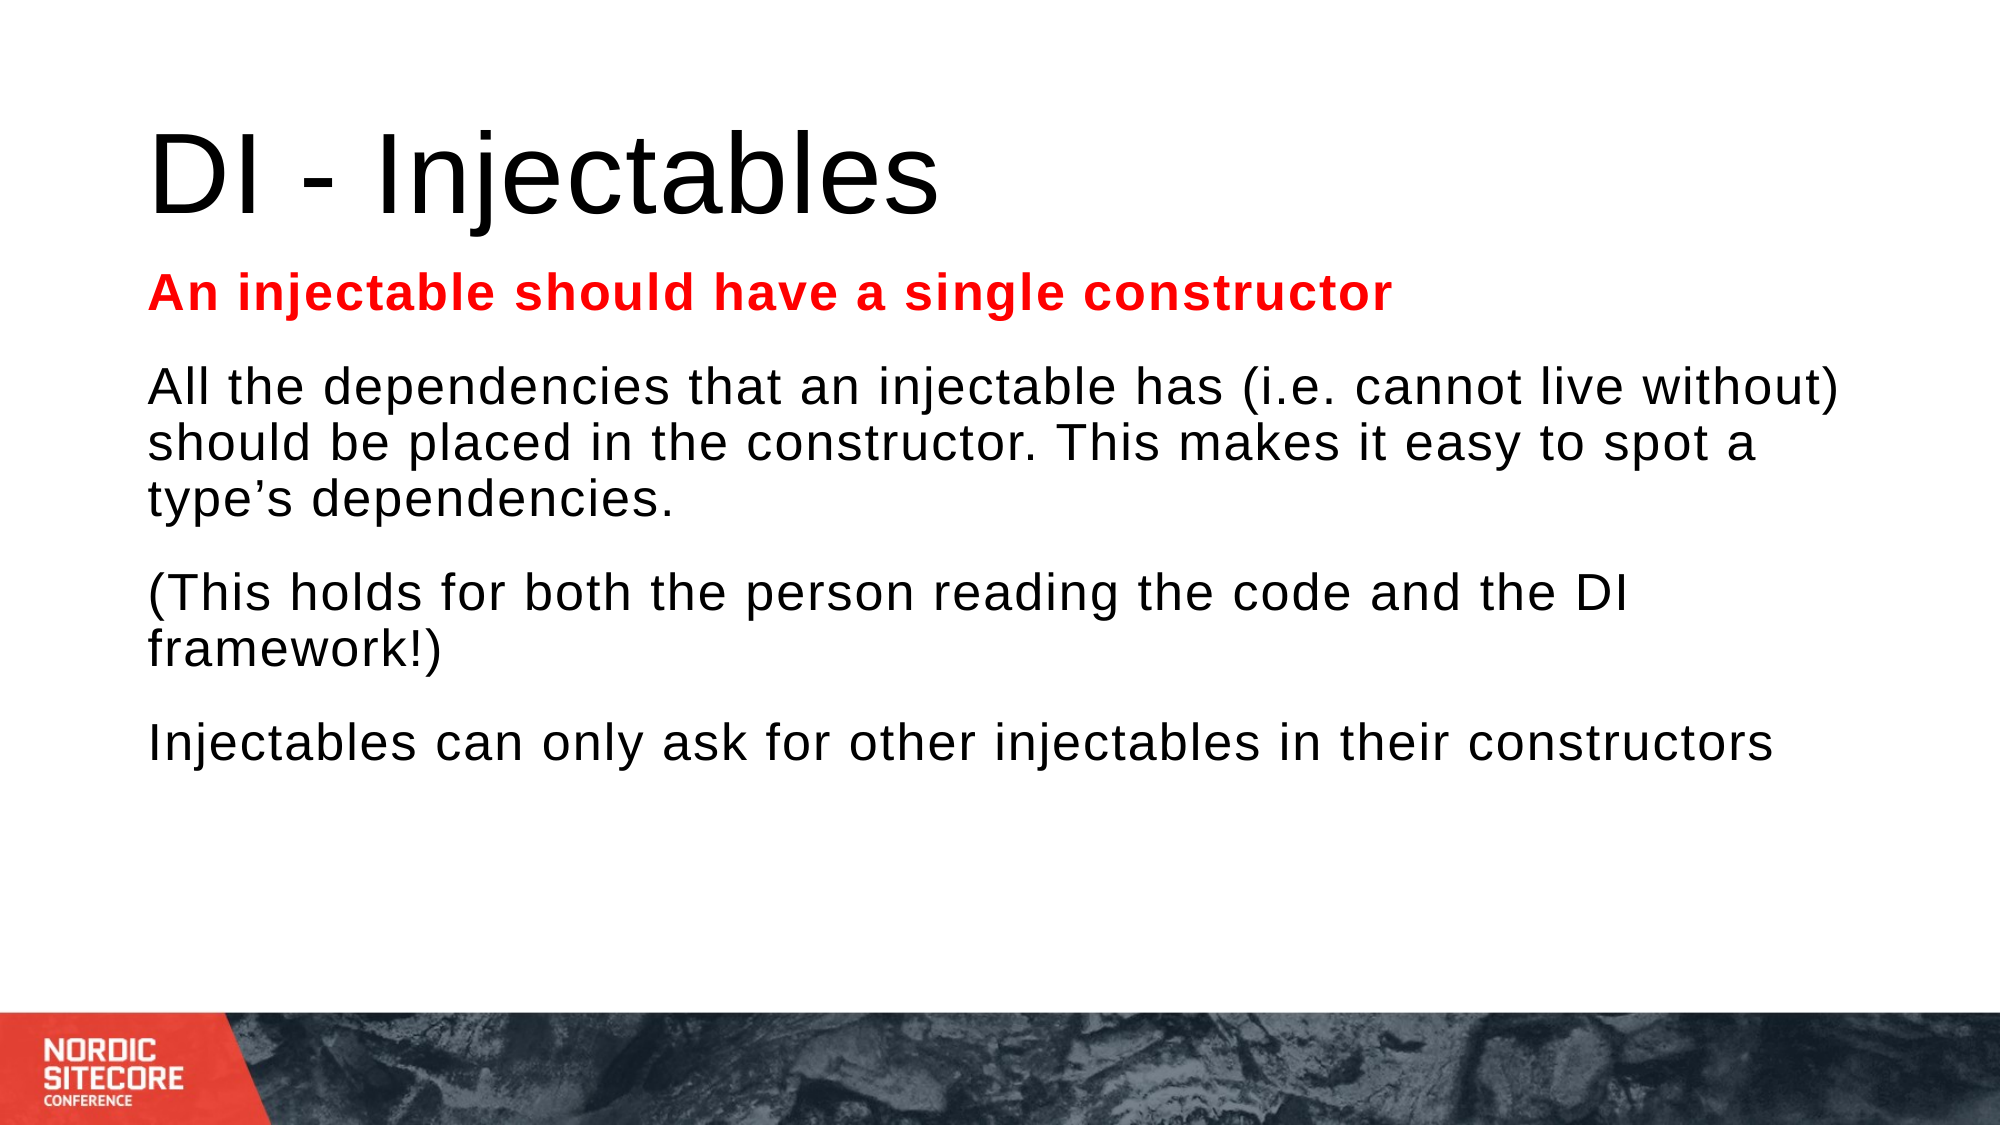

# DI - Injectables
An injectable should have a single constructor
All the dependencies that an injectable has (i.e. cannot live without) should be placed in the constructor. This makes it easy to spot a type’s dependencies.
(This holds for both the person reading the code and the DI framework!)
Injectables can only ask for other injectables in their constructors